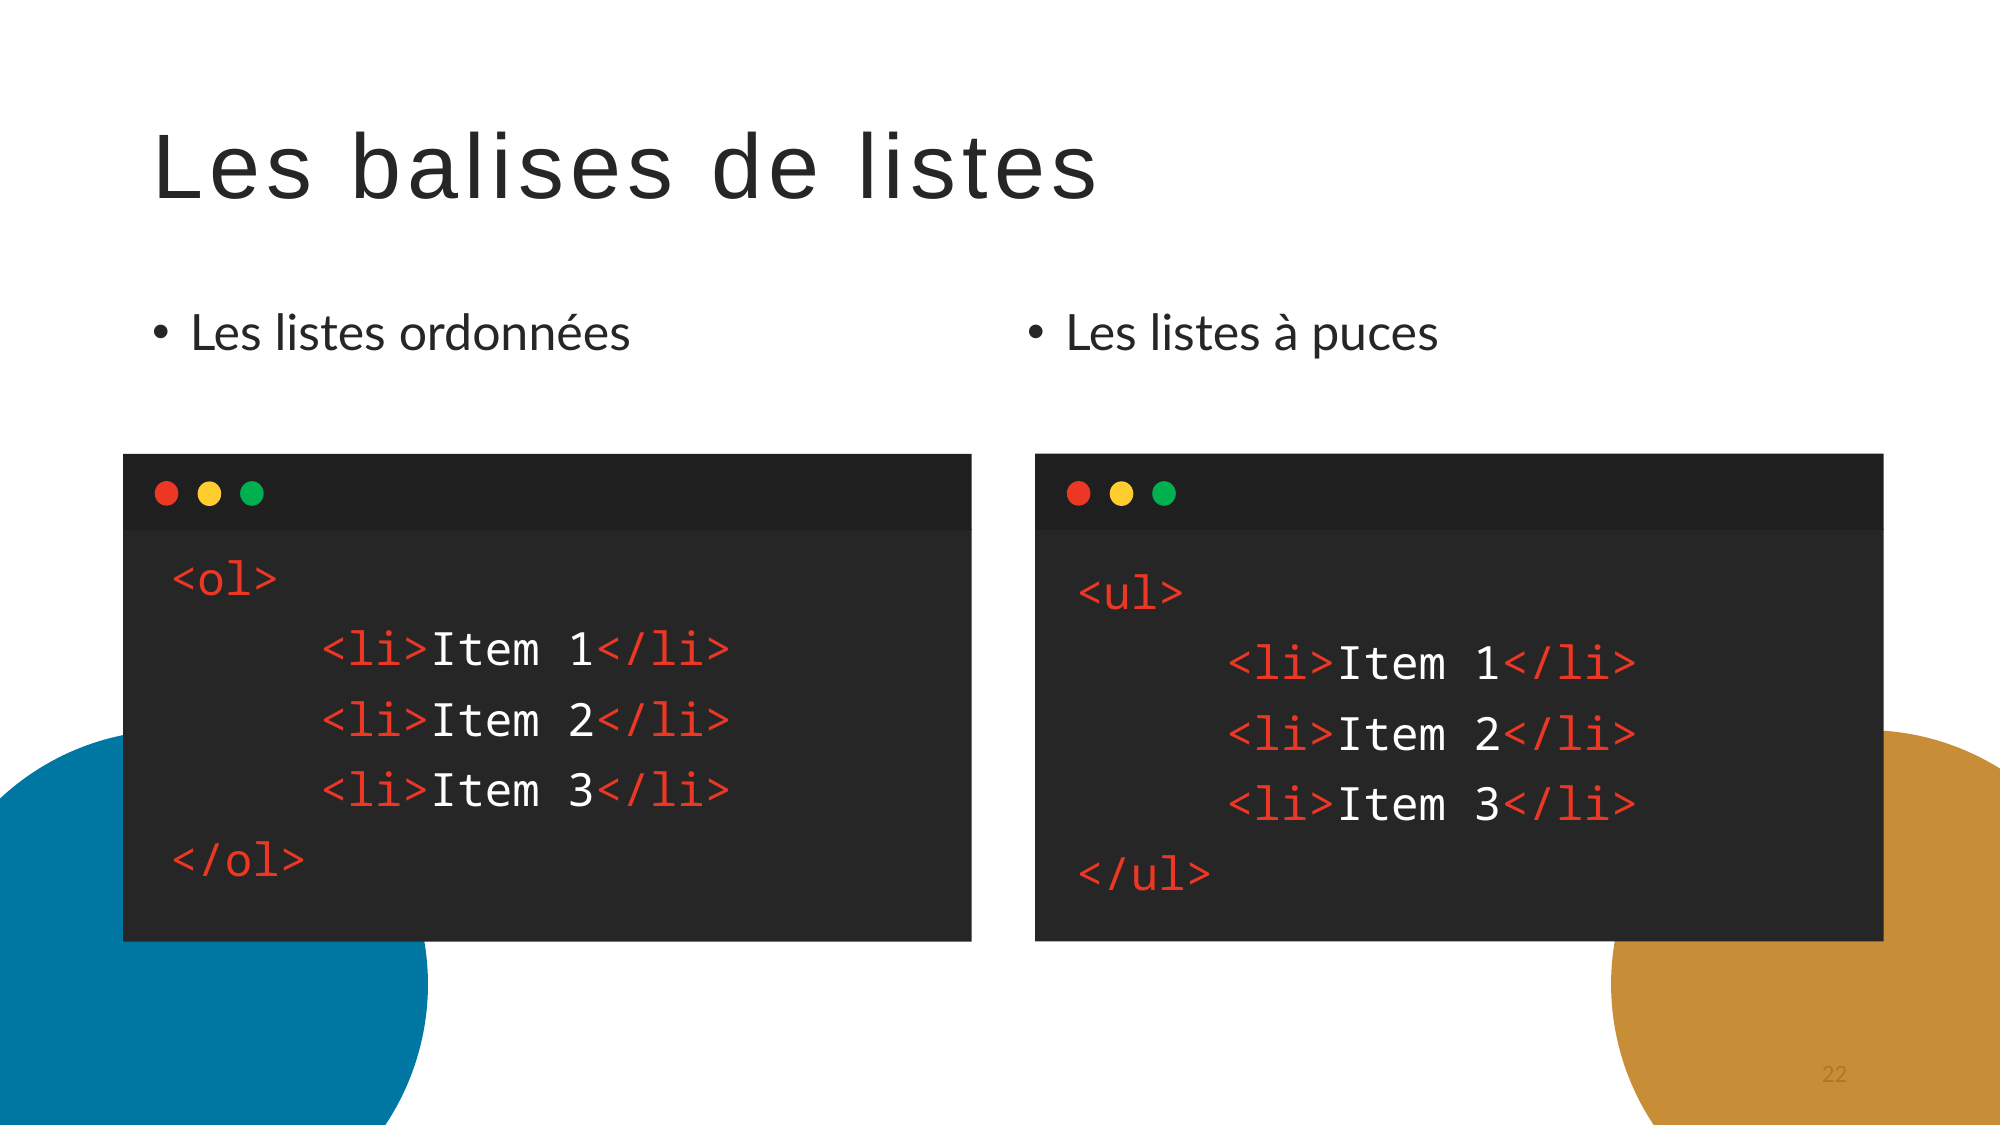

# Les balises de listes
Les listes ordonnées
Les listes à puces

<ol>
	<li>Item 1</li>
	<li>Item 2</li>
	<li>Item 3</li>
</ol>

<ul>
	<li>Item 1</li>
	<li>Item 2</li>
	<li>Item 3</li>
</ul>

22